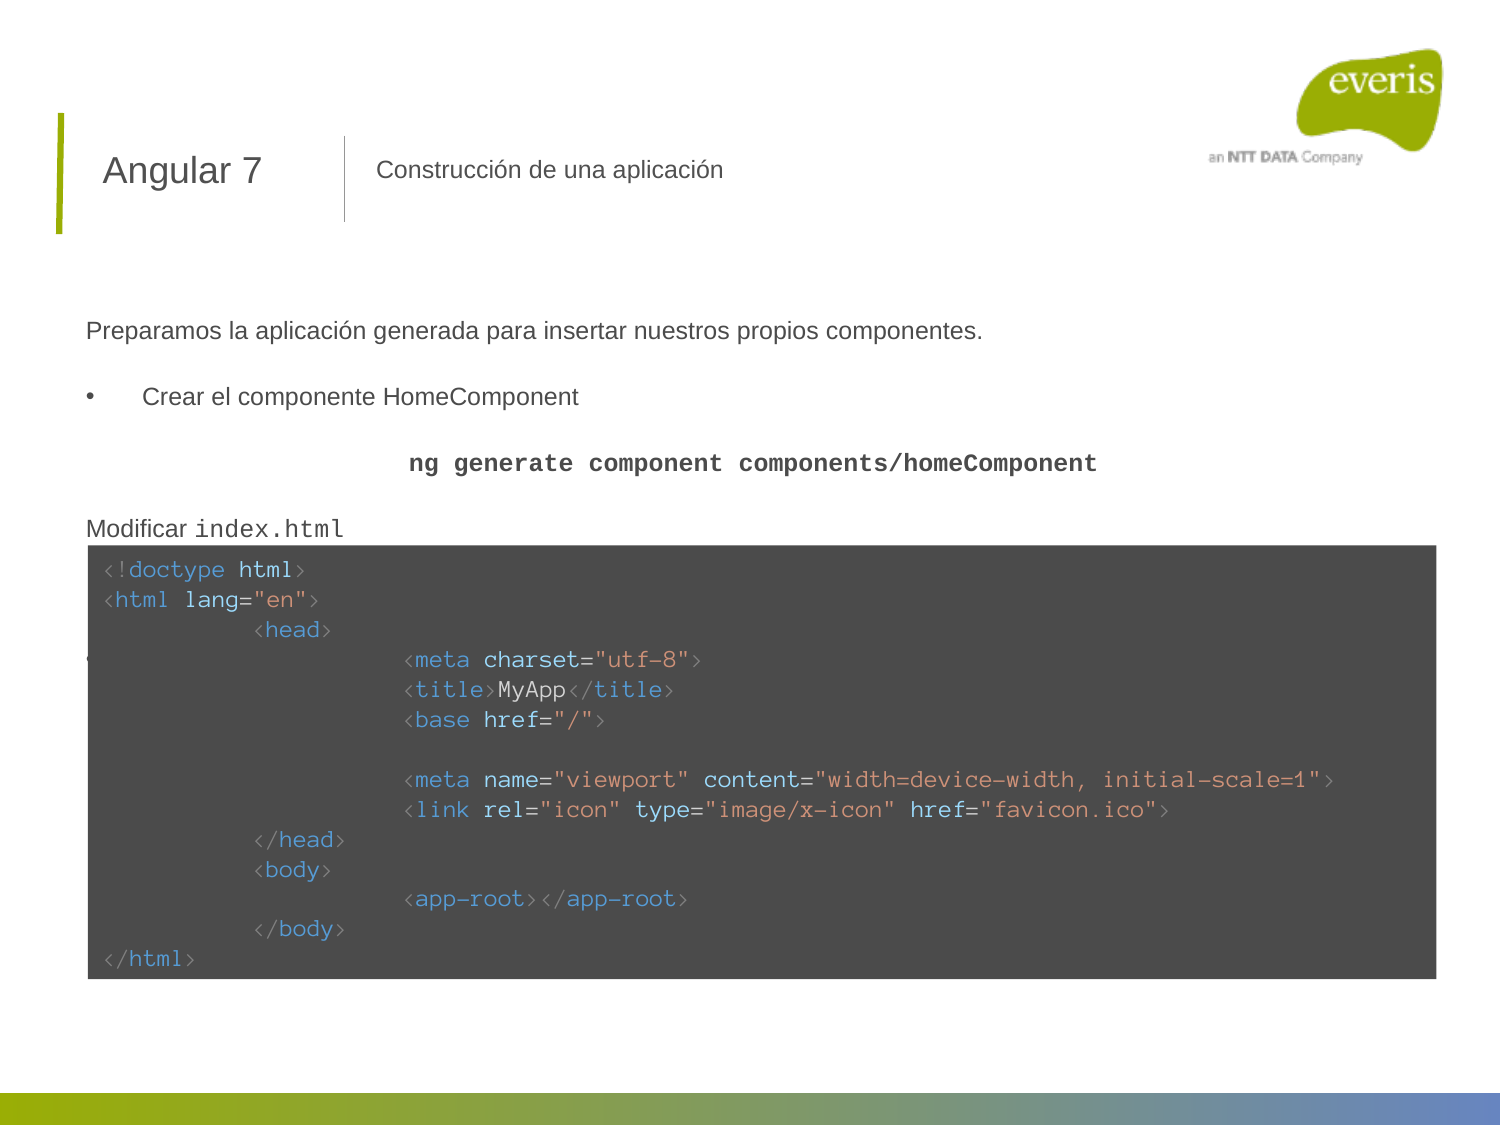

Angular 7
Construcción de una aplicación
Preparamos la aplicación generada para insertar nuestros propios componentes.
Crear el componente HomeComponent
ng generate component components/homeComponent
Modificar index.html

Para utilizar bootstrap debemos indicarlo en el fichero angular.json:

<!doctype html>
<html lang="en">
	<head>
		<meta charset="utf-8">
		<title>MyApp</title>
		<base href="/">
		<meta name="viewport" content="width=device-width, initial-scale=1">
		<link rel="icon" type="image/x-icon" href="favicon.ico">
	</head>
	<body>
		<app-root></app-root>
	</body>
</html>